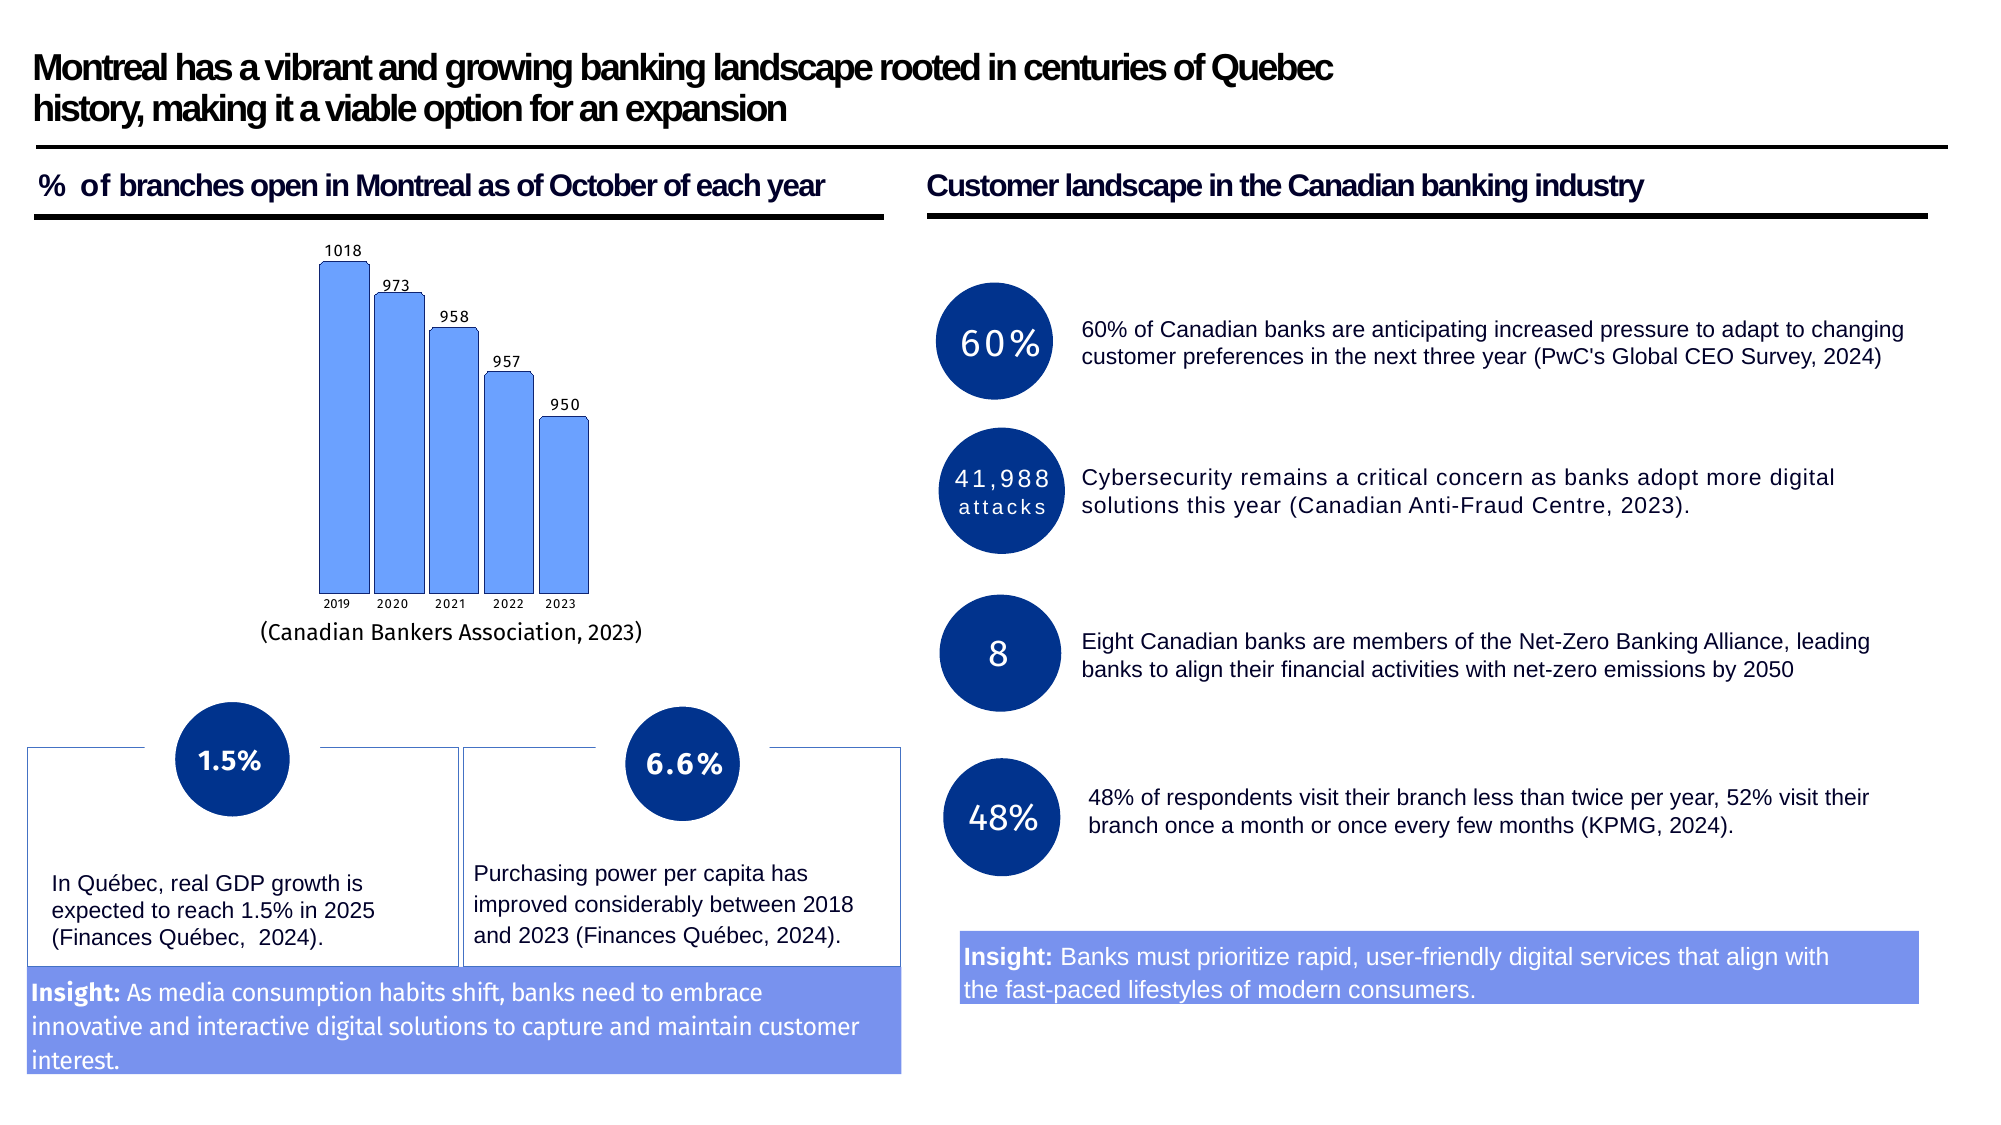

# Montreal has a vibrant and growing banking landscape rooted in centuries of Quebec history, making it a viable option for an expansion

% of branches open in Montreal as of October of each year	Customer landscape in the Canadian banking industry

1018

 973

958
60% of Canadian banks are anticipating increased pressure to adapt to changing customer preferences in the next three year (PwC's Global CEO Survey, 2024)
60%
957
950

41,988
attacks
Cybersecurity remains a critical concern as banks adopt more digital solutions this year (Canadian Anti-Fraud Centre, 2023).

  2019	 2020	 2021	 2022	2023	65
​
(Canadian Bankers Association, 2023)
Eight Canadian banks are members of the Net-Zero Banking Alliance, leading banks to align their financial activities with net-zero emissions by 2050
8
8
8

1.5%
6.6%

48% of respondents visit their branch less than twice per year, 52% visit their branch once a month or once every few months (KPMG, 2024).

48%
Purchasing power per capita has improved considerably between 2018 and 2023 (Finances Québec, 2024).
In Québec, real GDP growth is expected to reach 1.5% in 2025 (Finances Québec,  2024).
Insight: Banks must prioritize rapid, user-friendly digital services that align with the fast-paced lifestyles of modern consumers.
Insight: As media consumption habits shift, banks need to embrace innovative and interactive digital solutions to capture and maintain customer interest.